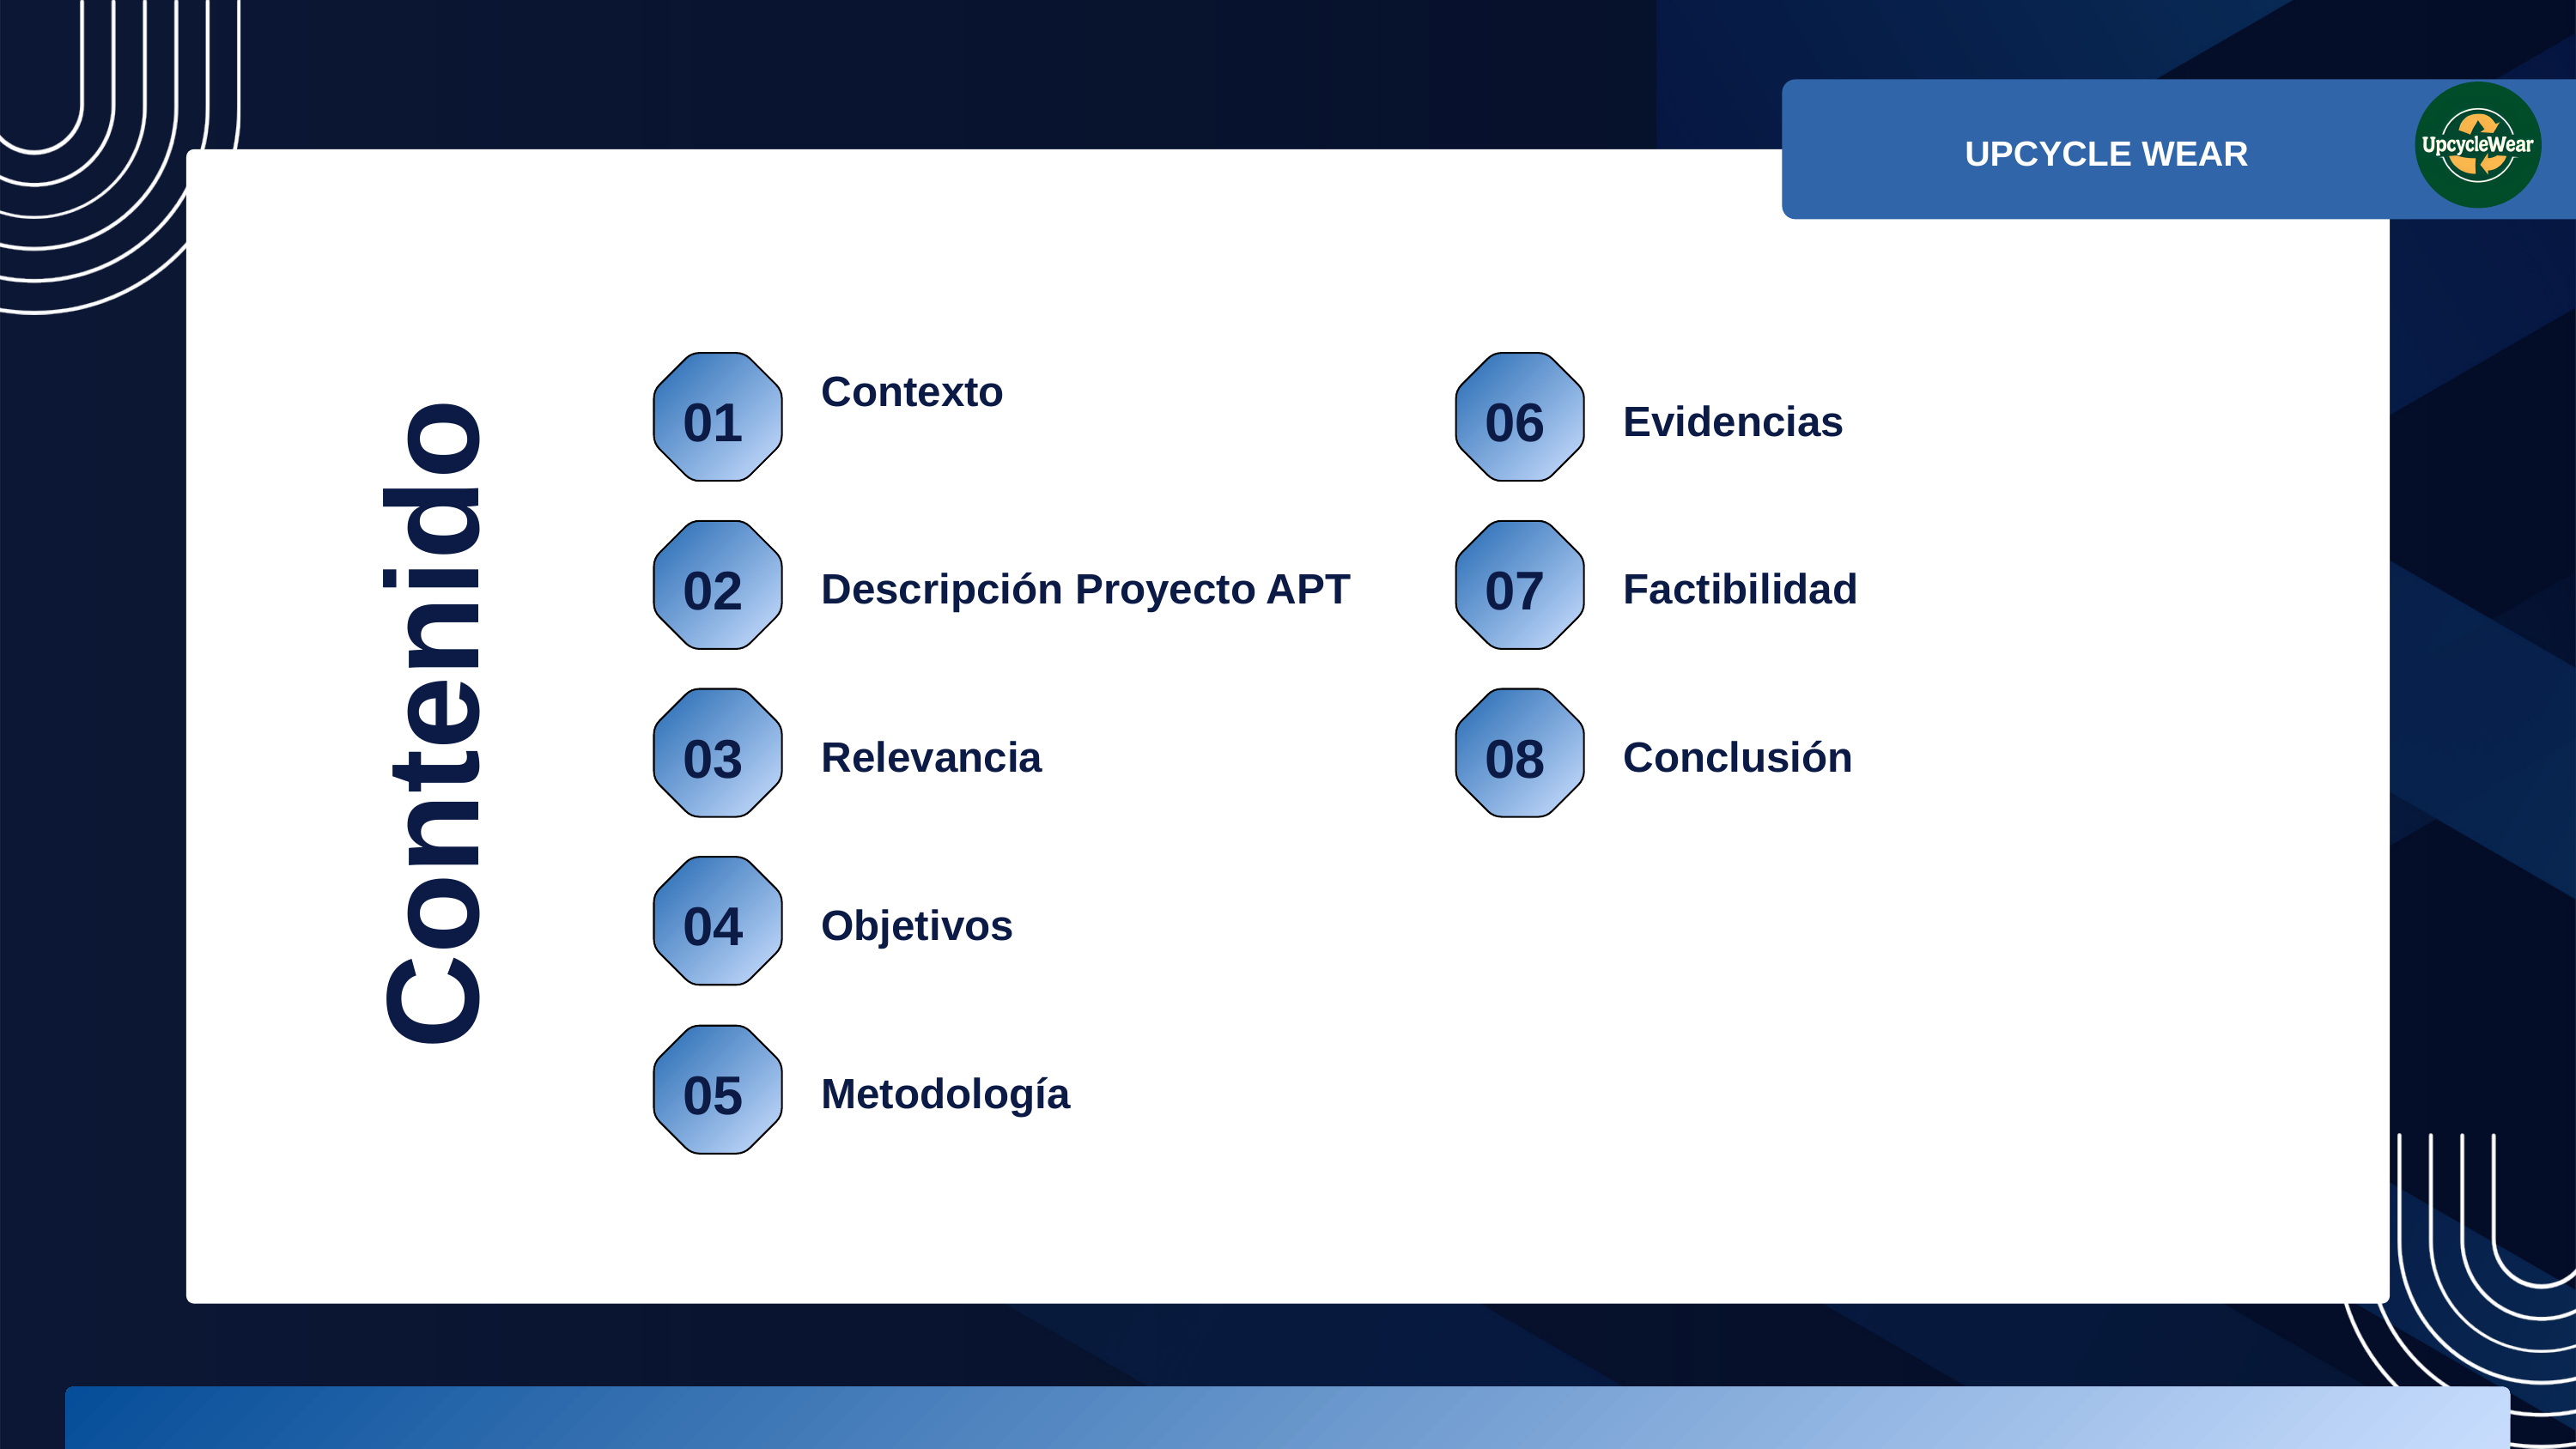

UPCYCLE WEAR

Contexto
01
06
Evidencias

02
07
Descripción Proyecto APT
Factibilidad
Contenido

03
08
Relevancia
Conclusión

04
Objetivos

05
Metodología